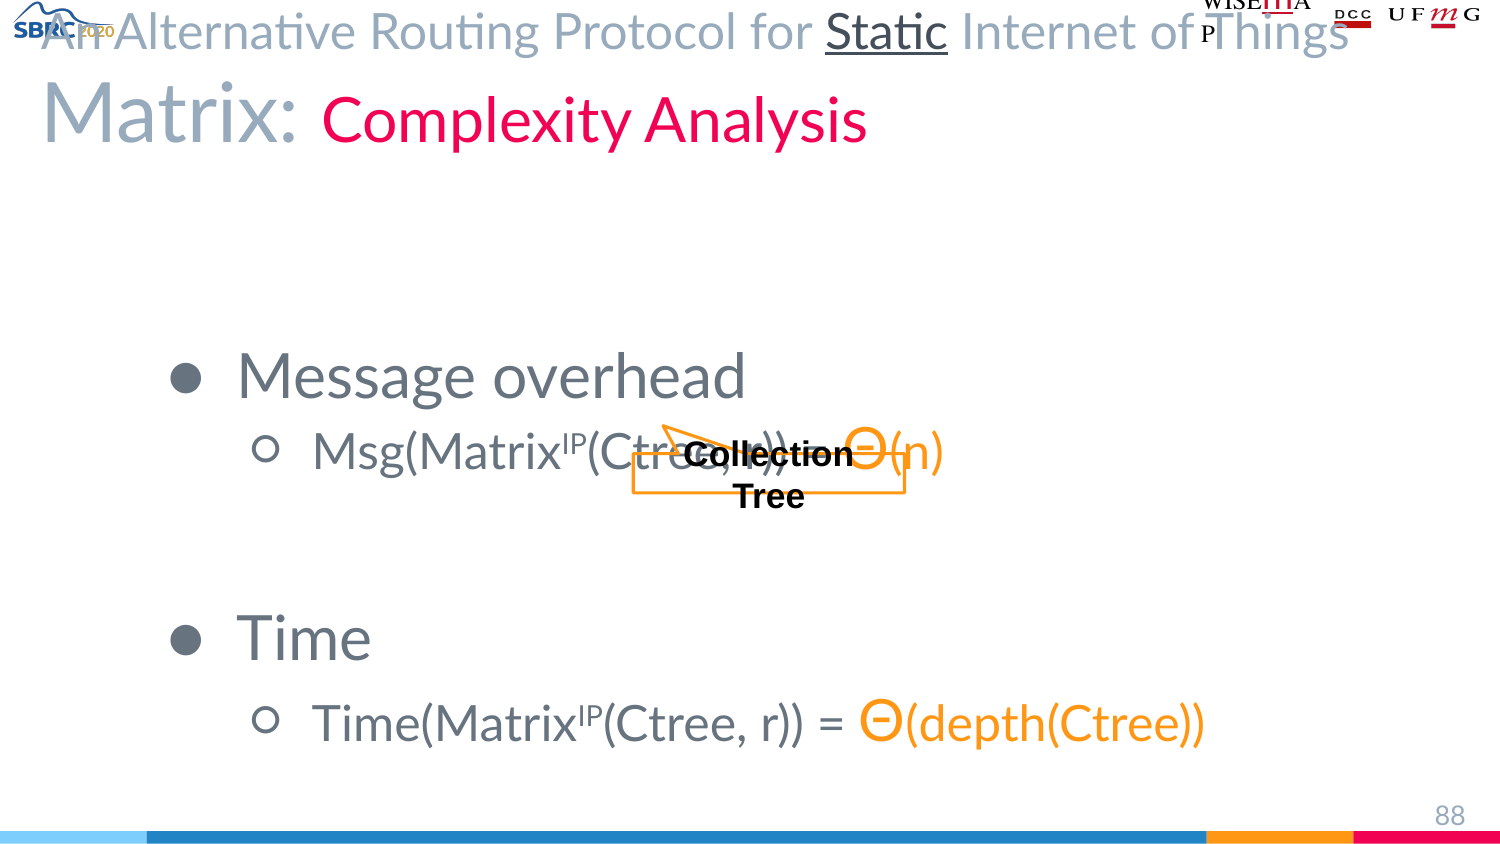

# An Alternative Routing Protocol for Static Internet of Things
Matrix: Complexity Analysis

Message overhead
Msg(MatrixIP(Ctree, r)) = Θ(n)

Time
Time(MatrixIP(Ctree, r)) = Θ(depth(Ctree))
Collection Tree
88